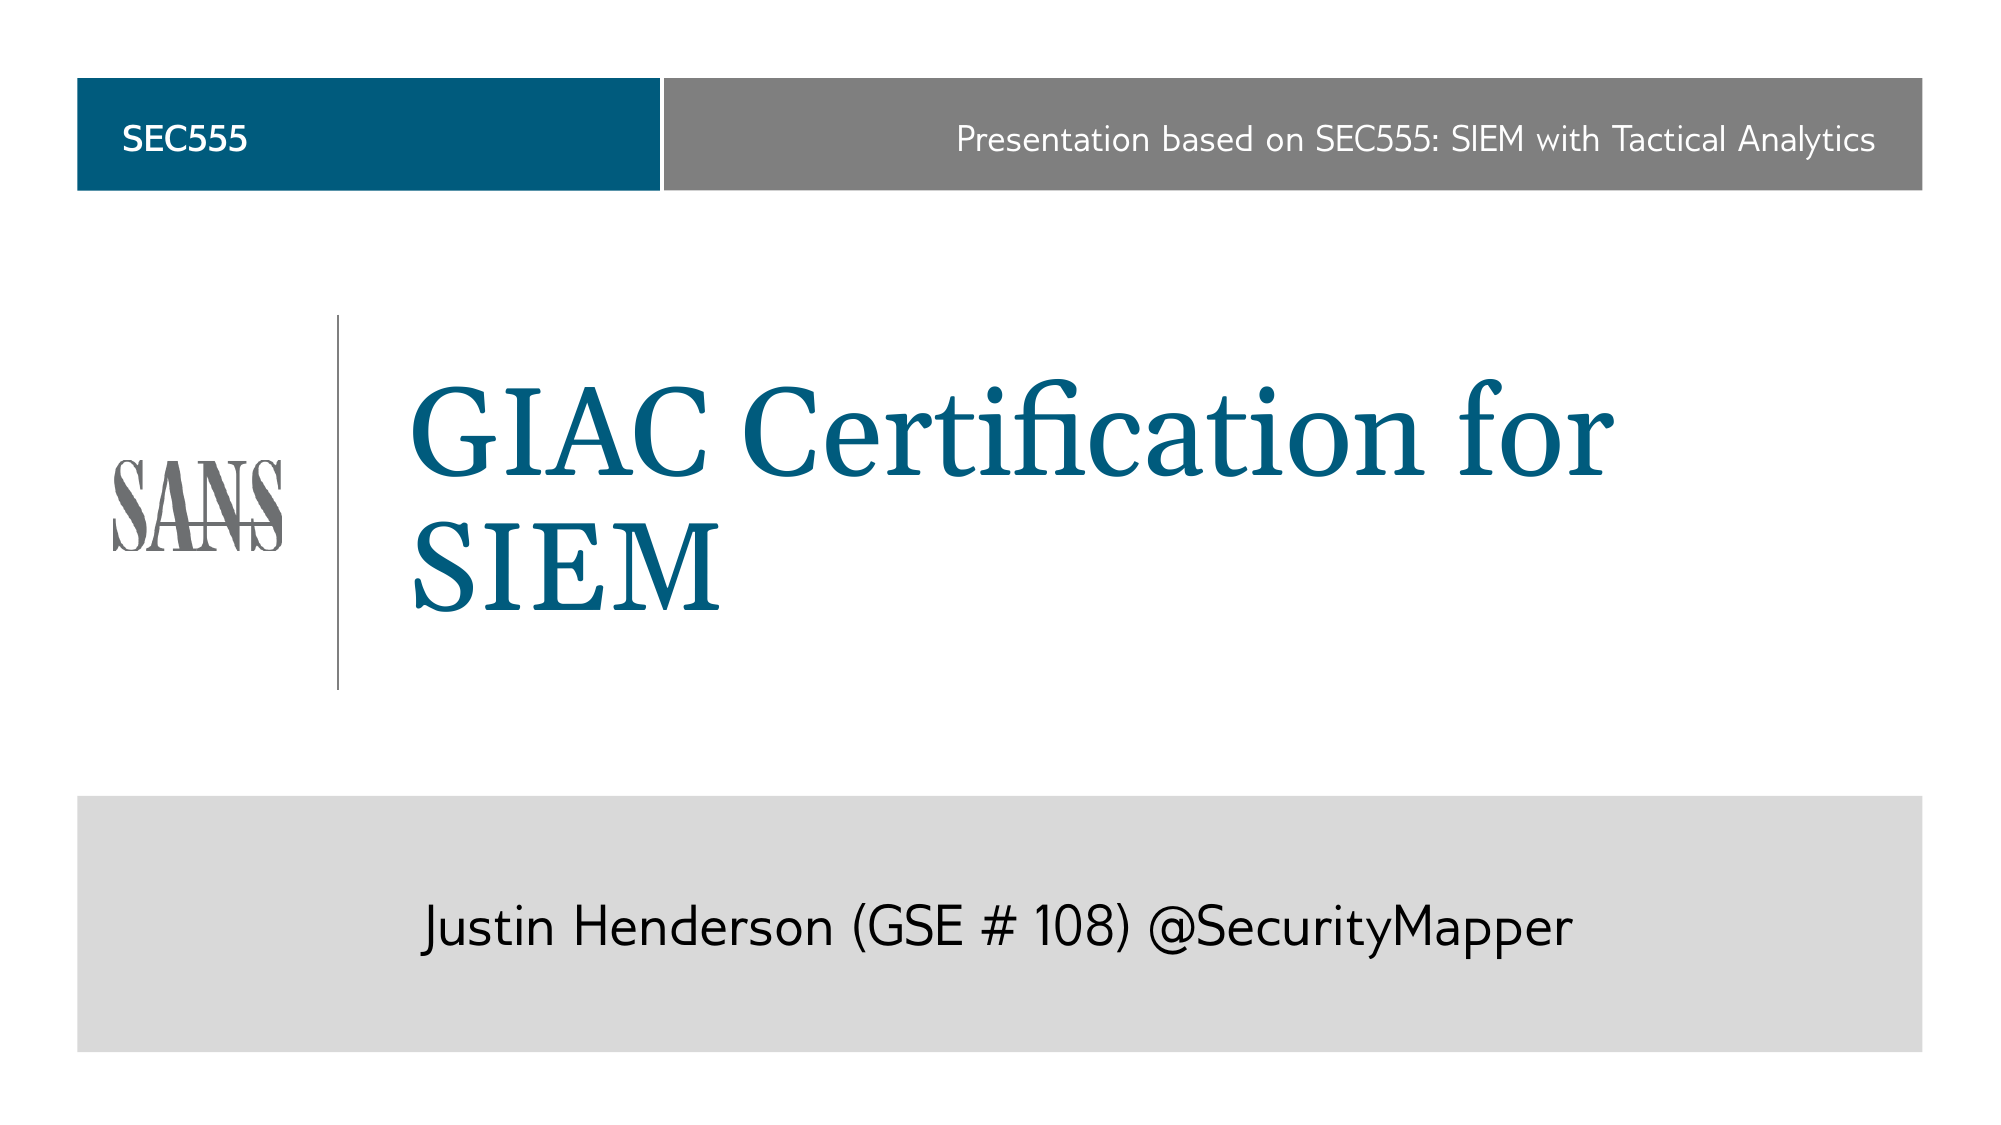

# SEC555
Presentation based on SEC555: SIEM with Tactical Analytics
GIAC Certification for SIEM
Justin Henderson (GSE # 108) @SecurityMapper